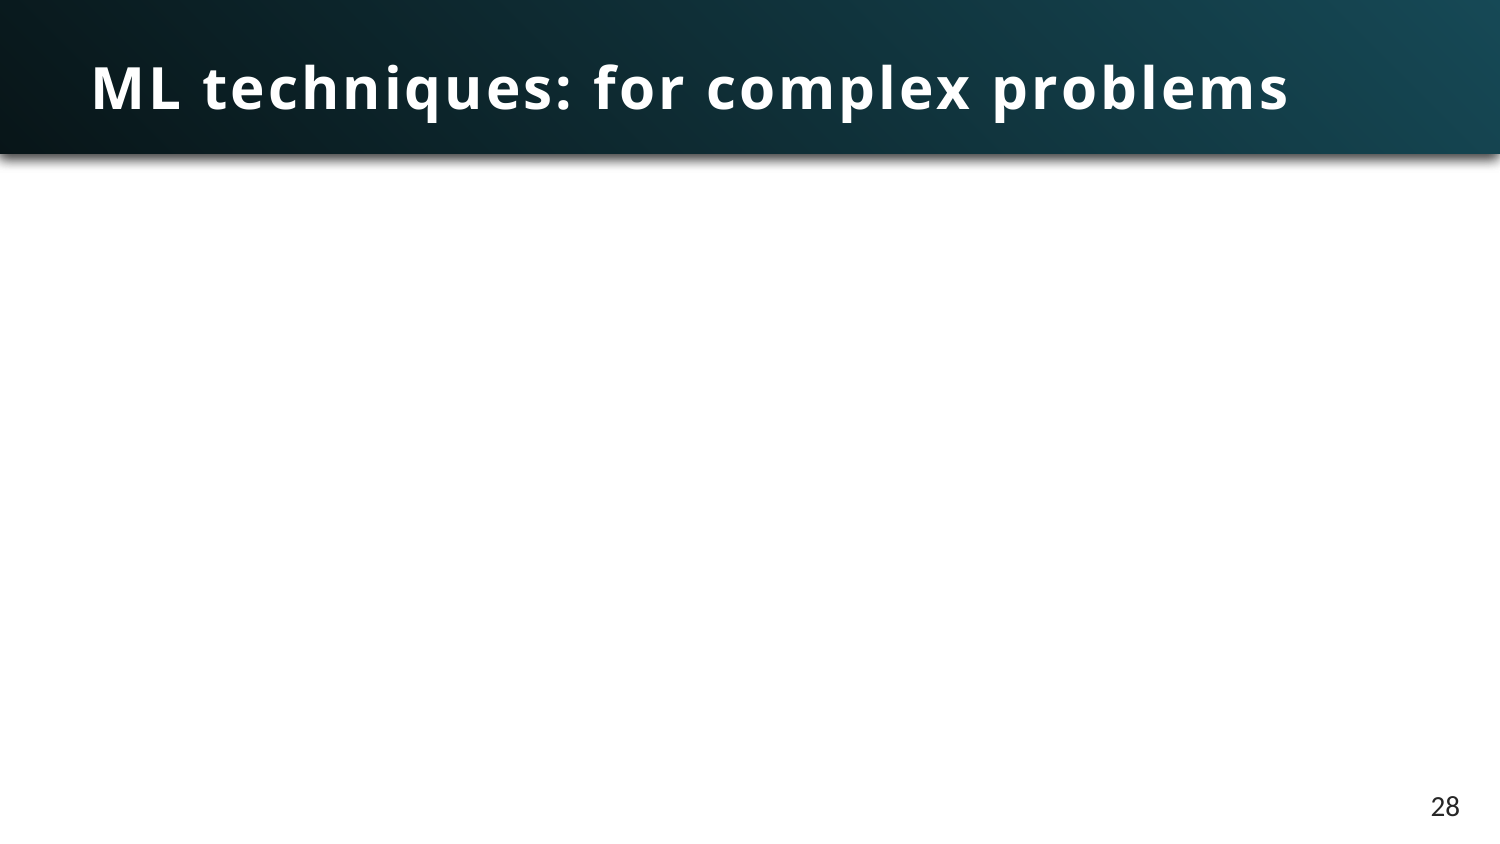

# ML techniques: for complex problems
28